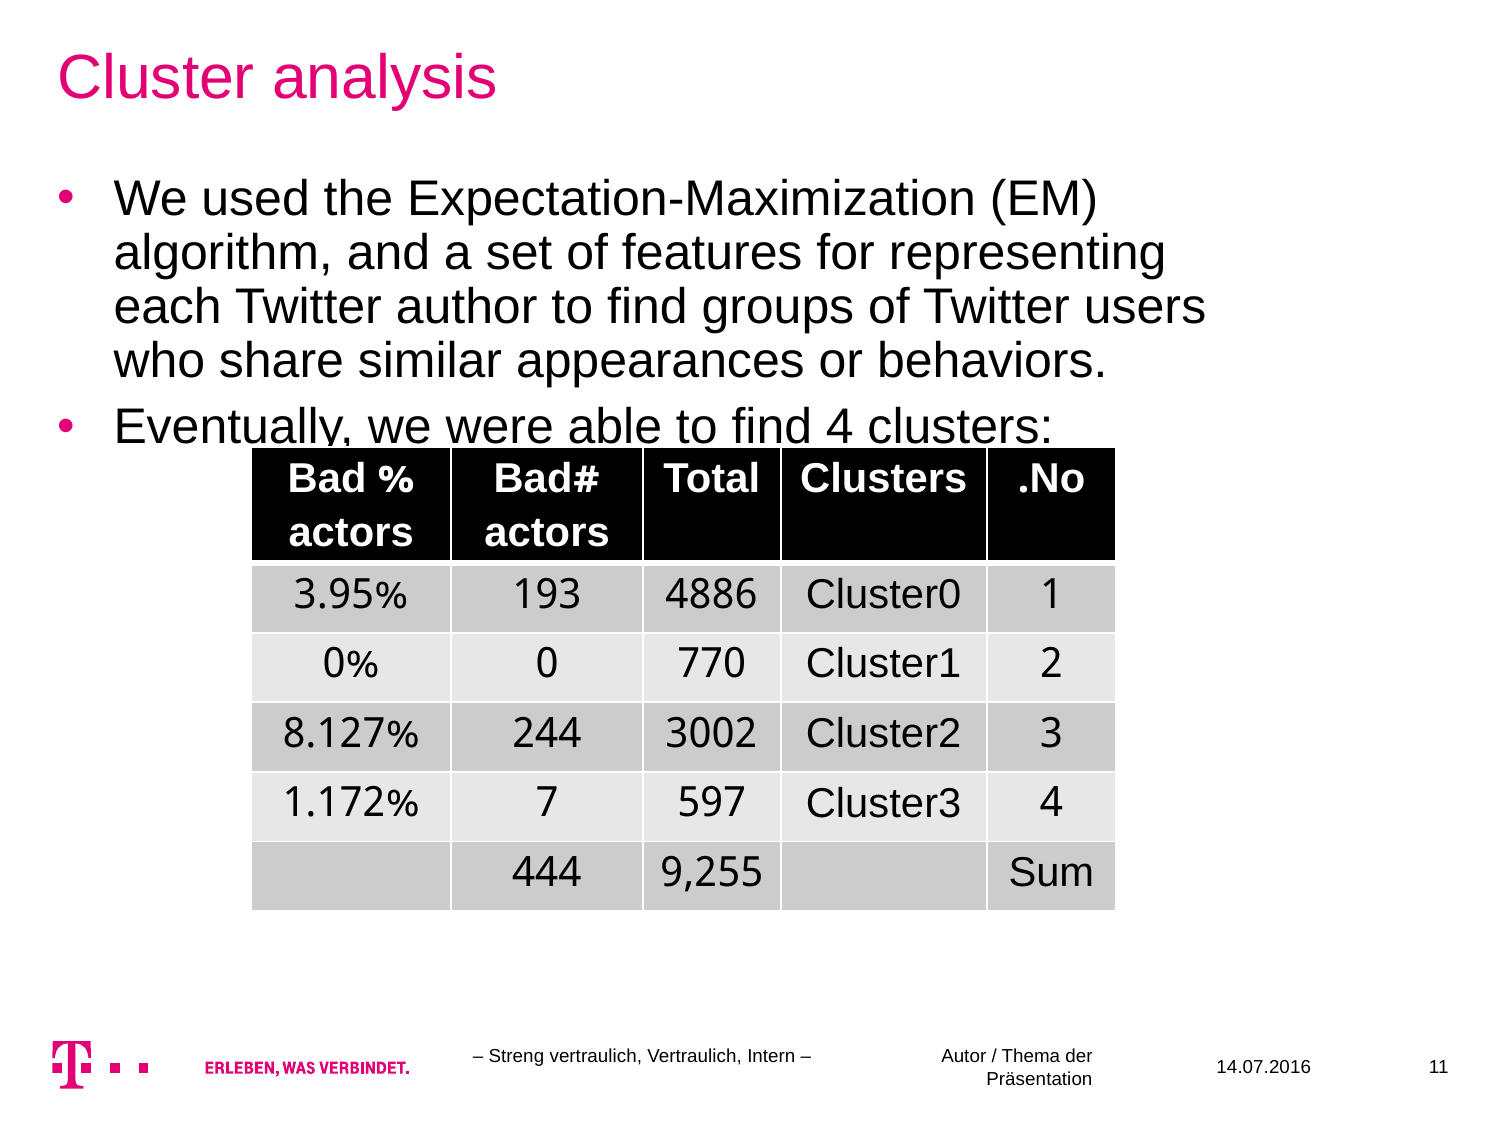

Cluster analysis
We used the Expectation-Maximization (EM) algorithm, and a set of features for representing each Twitter author to find groups of Twitter users who share similar appearances or behaviors.
Eventually, we were able to find 4 clusters:

| % Bad actors | #Bad actors | Total | Clusters | No. |
| --- | --- | --- | --- | --- |
| 3.95% | 193 | 4886 | Cluster0 | 1 |
| 0% | 0 | 770 | Cluster1 | 2 |
| 8.127% | 244 | 3002 | Cluster2 | 3 |
| 1.172% | 7 | 597 | Cluster3 | 4 |
|  | 444 | 9,255 |  | Sum |
– Streng vertraulich, Vertraulich, Intern –                         Autor / Thema der Präsentation
14.07.2016
11